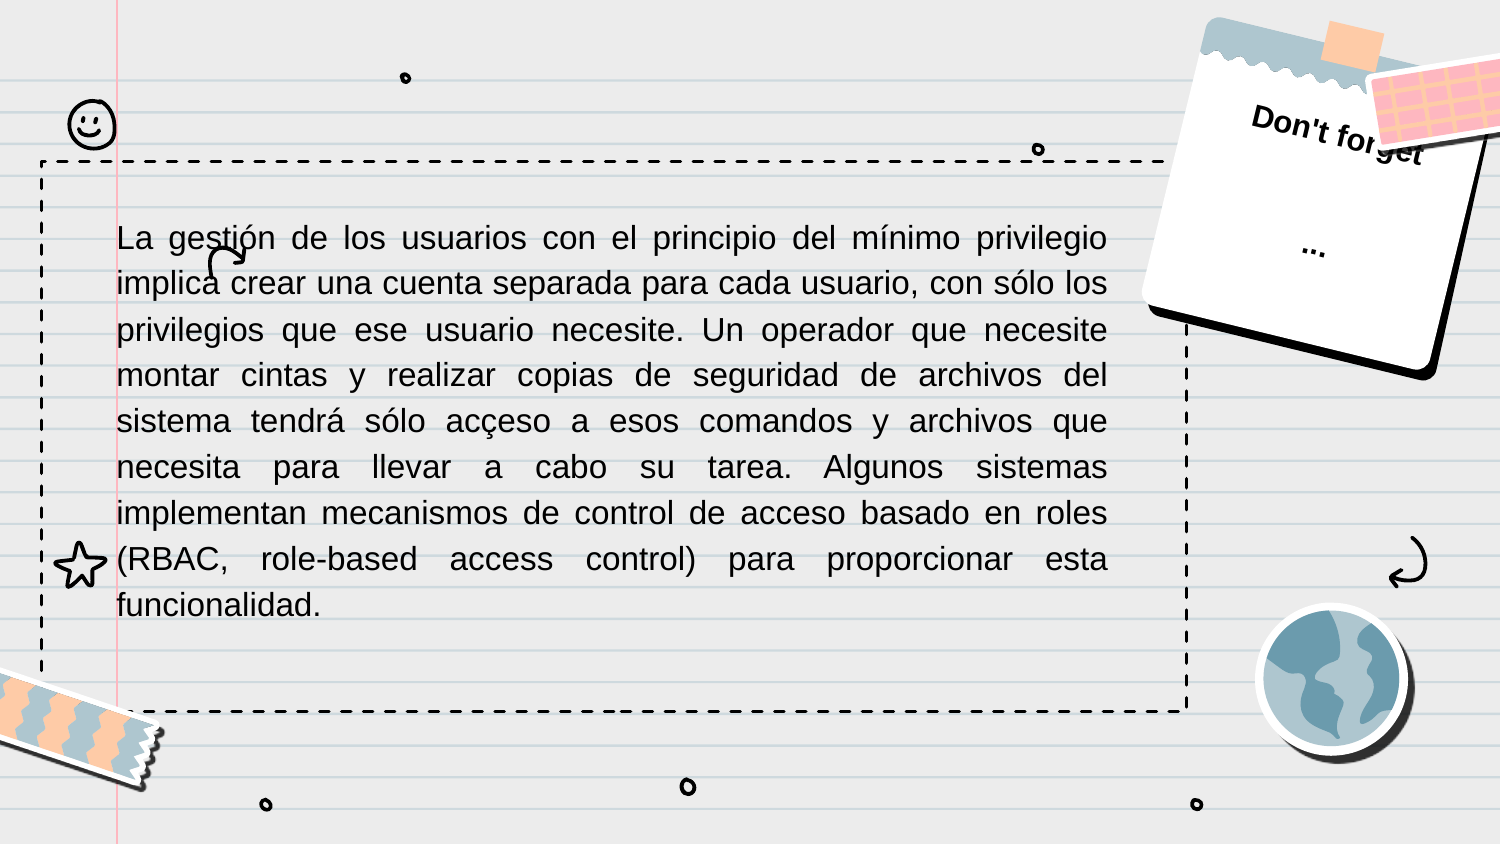

Don't forget
            ...

La gestión de los usuarios con el principio del mínimo privilegio implica crear una cuenta separada para cada usuario, con sólo los privilegios que ese usuario necesite. Un operador que necesite montar cintas y realizar copias de seguridad de archivos del sistema tendrá sólo acçeso a esos comandos y archivos que necesita para llevar a cabo su tarea. Algunos sistemas implementan mecanismos de control de acceso basado en roles (RBAC, role-based access control) para proporcionar esta funcionalidad.